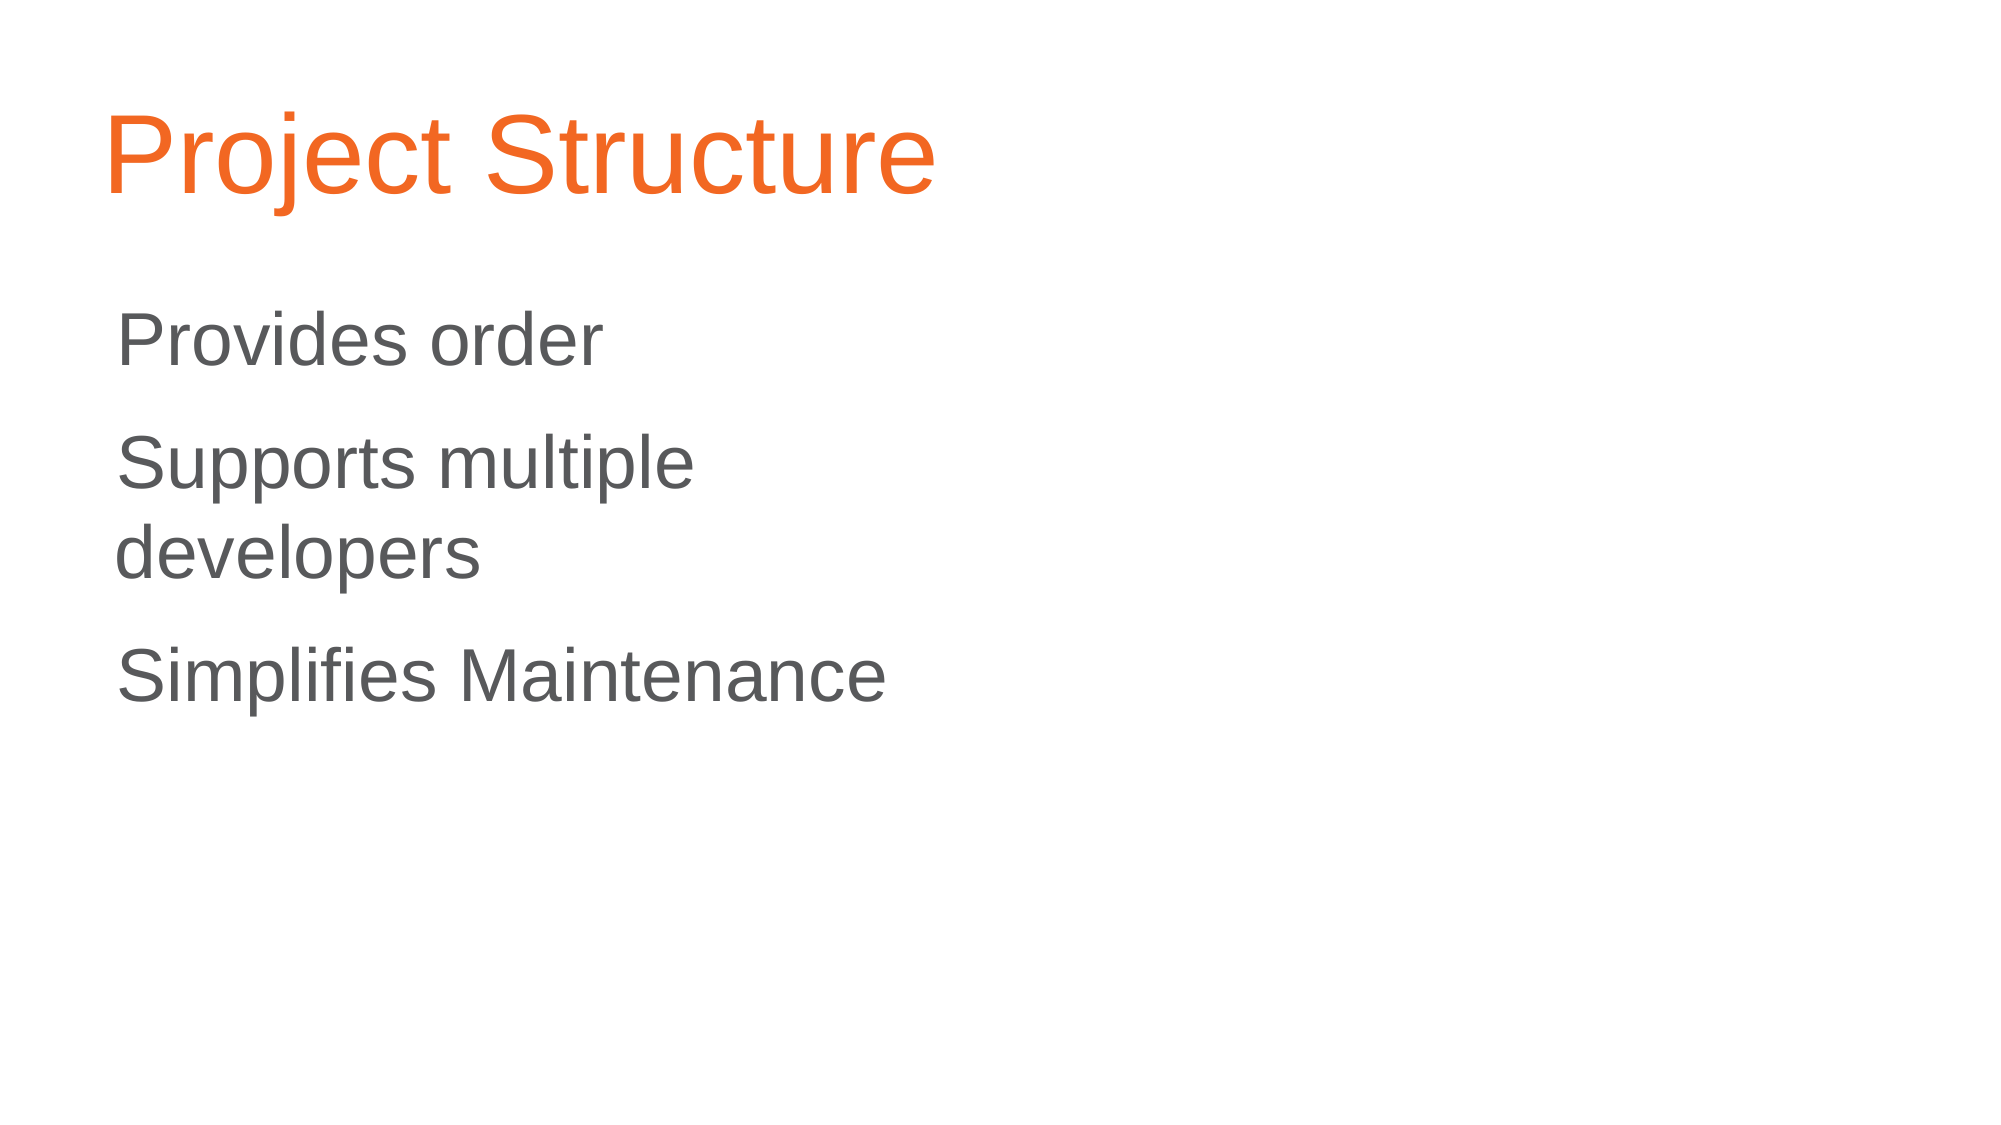

# Project Structure
Provides order
Supports multiple developers
Simplifies Maintenance